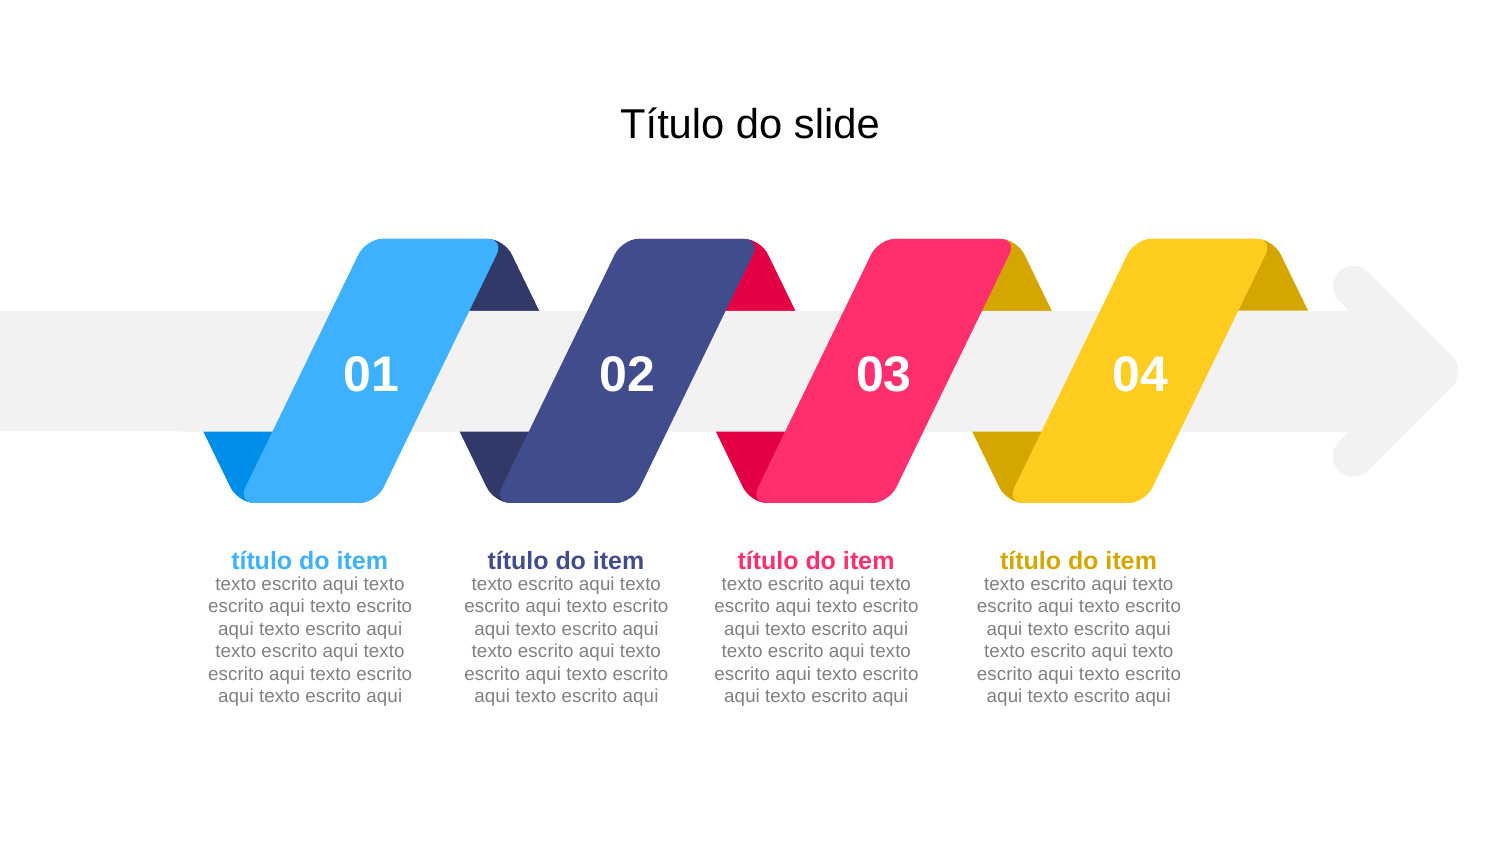

Título do slide
01

02

03

04

título do item
título do item
título do item
título do item
texto escrito aqui texto escrito aqui texto escrito aqui texto escrito aqui texto escrito aqui texto escrito aqui texto escrito aqui texto escrito aqui
texto escrito aqui texto escrito aqui texto escrito aqui texto escrito aqui texto escrito aqui texto escrito aqui texto escrito aqui texto escrito aqui
texto escrito aqui texto escrito aqui texto escrito aqui texto escrito aqui texto escrito aqui texto escrito aqui texto escrito aqui texto escrito aqui
texto escrito aqui texto escrito aqui texto escrito aqui texto escrito aqui texto escrito aqui texto escrito aqui texto escrito aqui texto escrito aqui